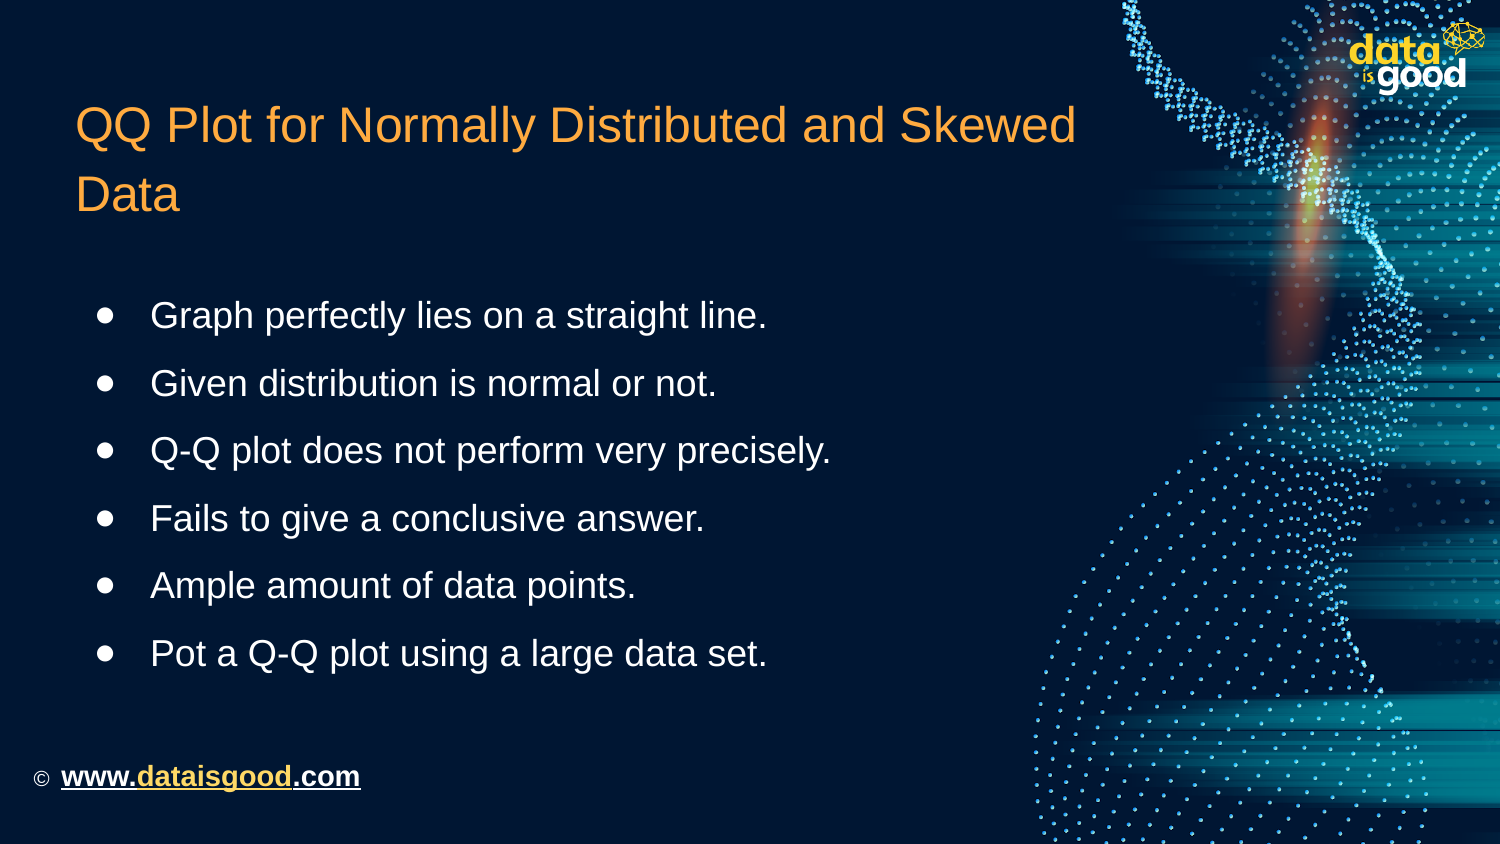

# QQ Plot for Normally Distributed and Skewed Data
Graph perfectly lies on a straight line.
Given distribution is normal or not.
Q-Q plot does not perform very precisely.
Fails to give a conclusive answer.
Ample amount of data points.
Pot a Q-Q plot using a large data set.